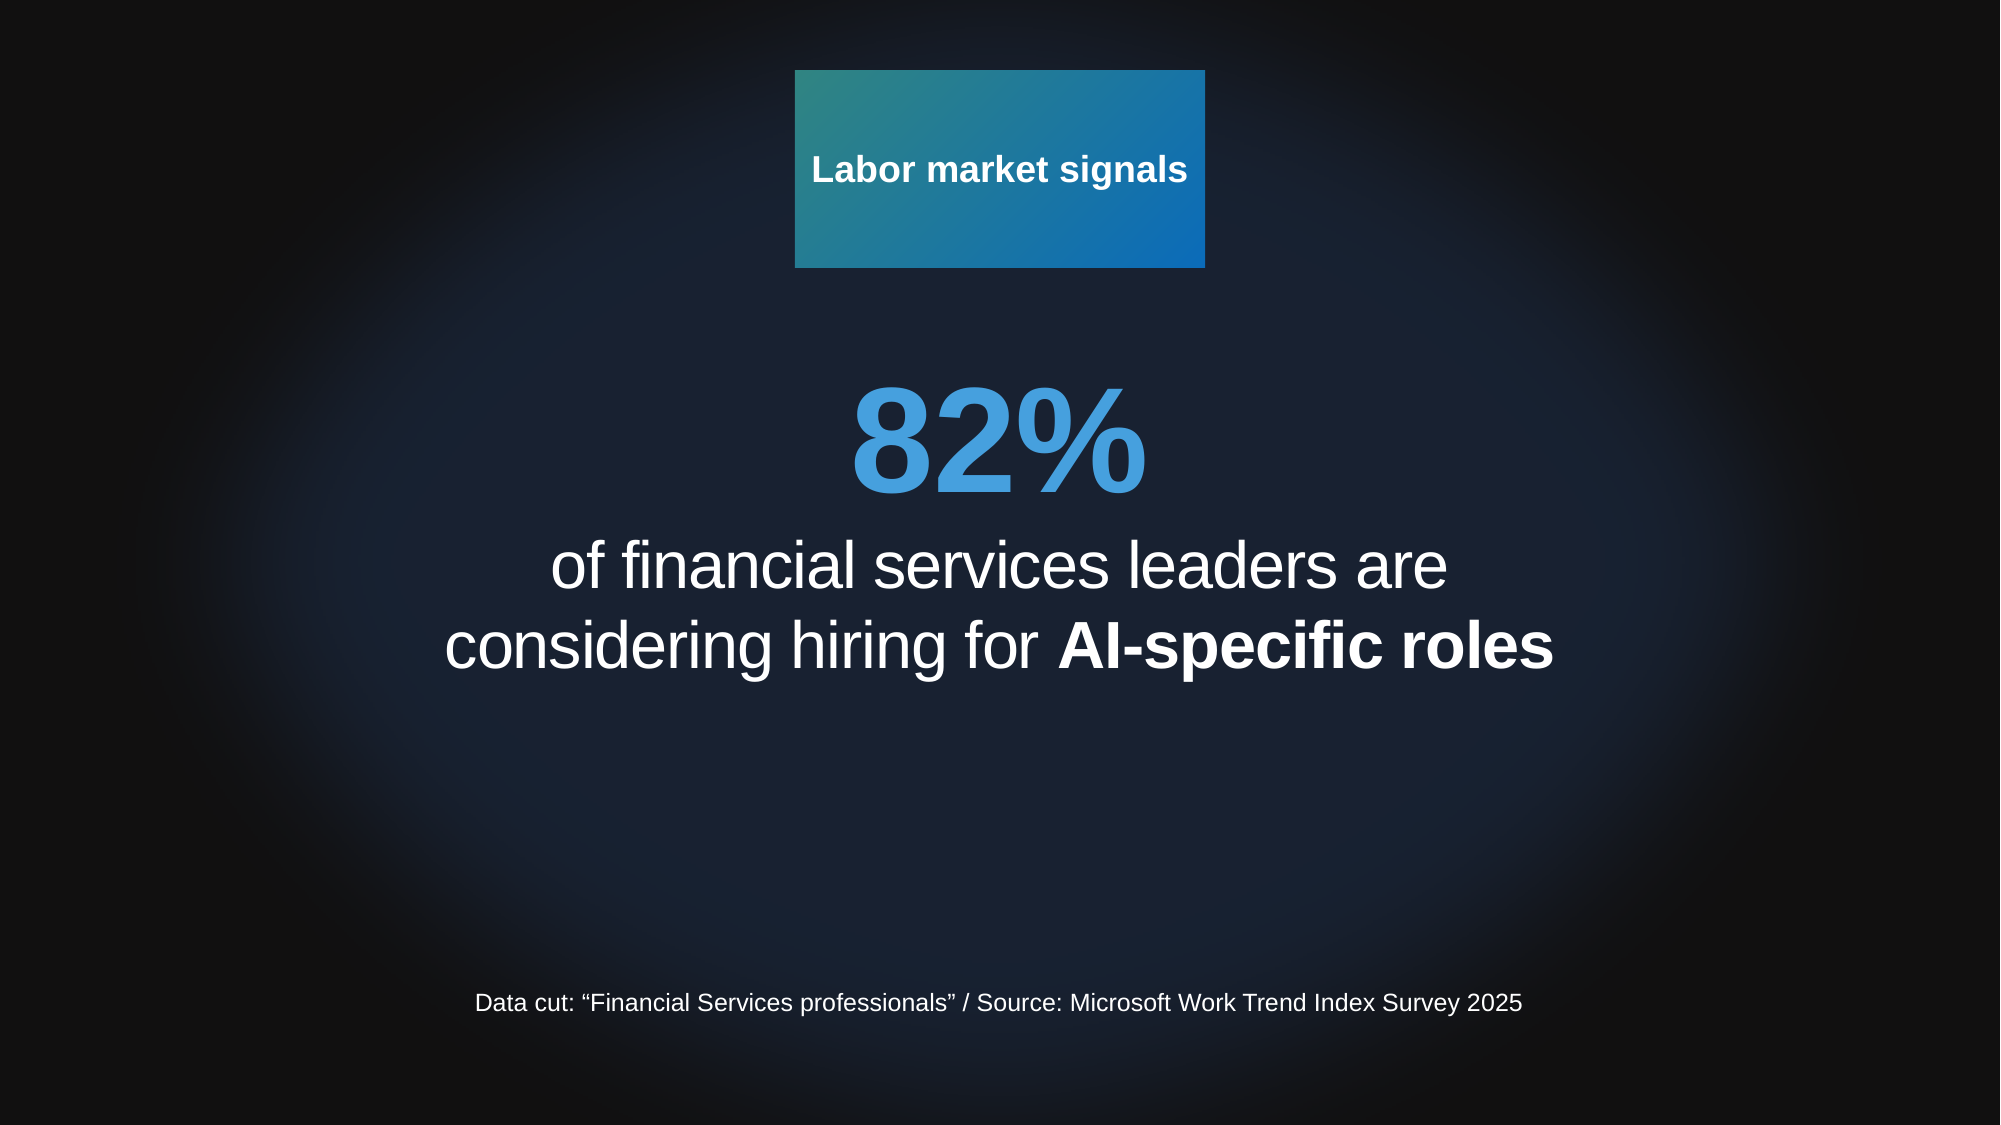

Labor market signals
82%
of financial services leaders are considering hiring for AI-specific roles
Data cut: “Financial Services professionals” / Source: Microsoft Work Trend Index Survey 2025